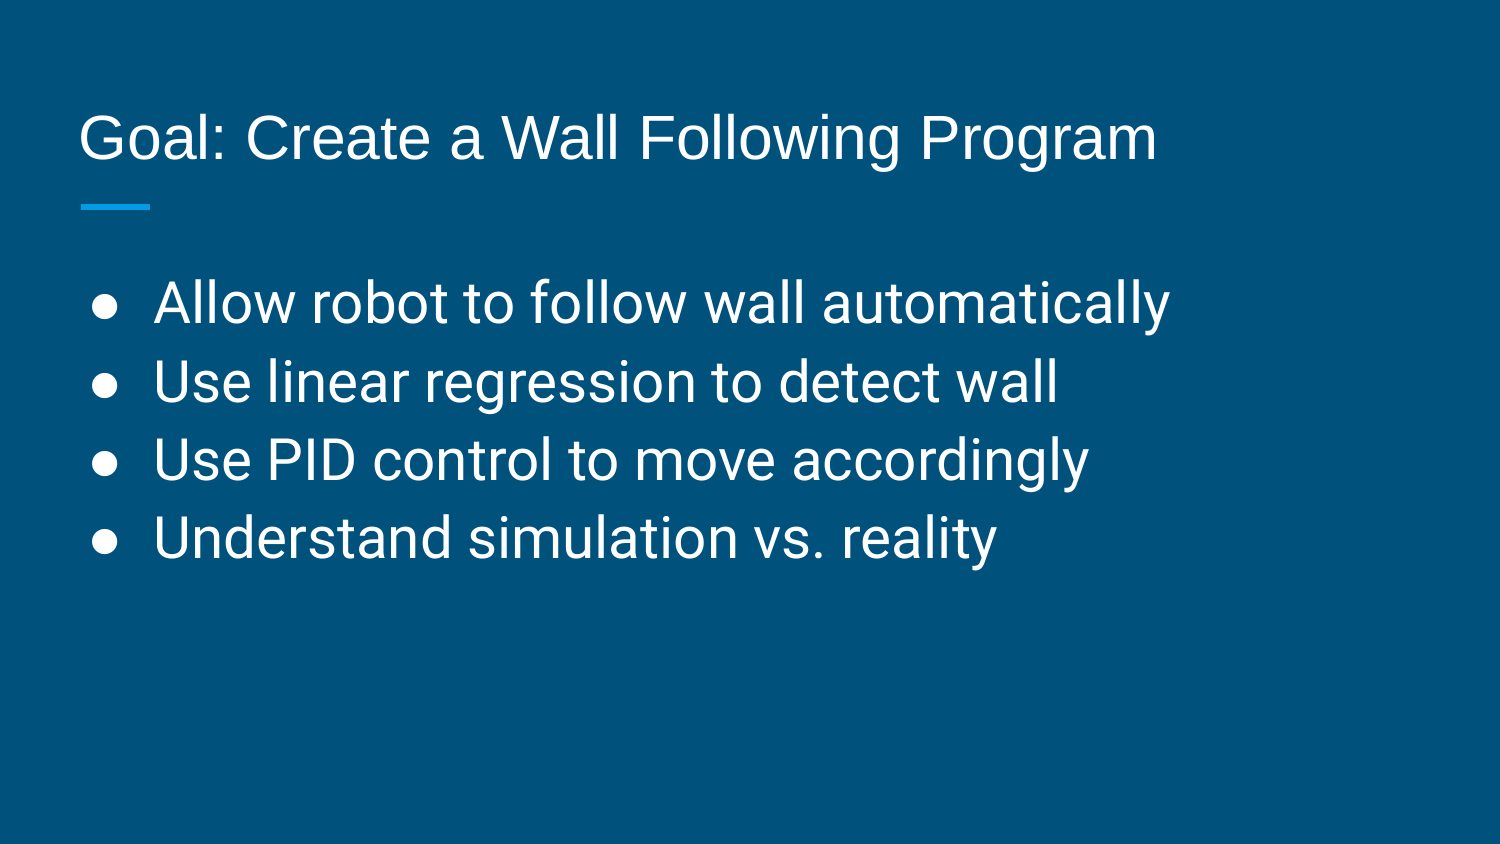

# Goal: Create a Wall Following Program
Allow robot to follow wall automatically
Use linear regression to detect wall
Use PID control to move accordingly
Understand simulation vs. reality